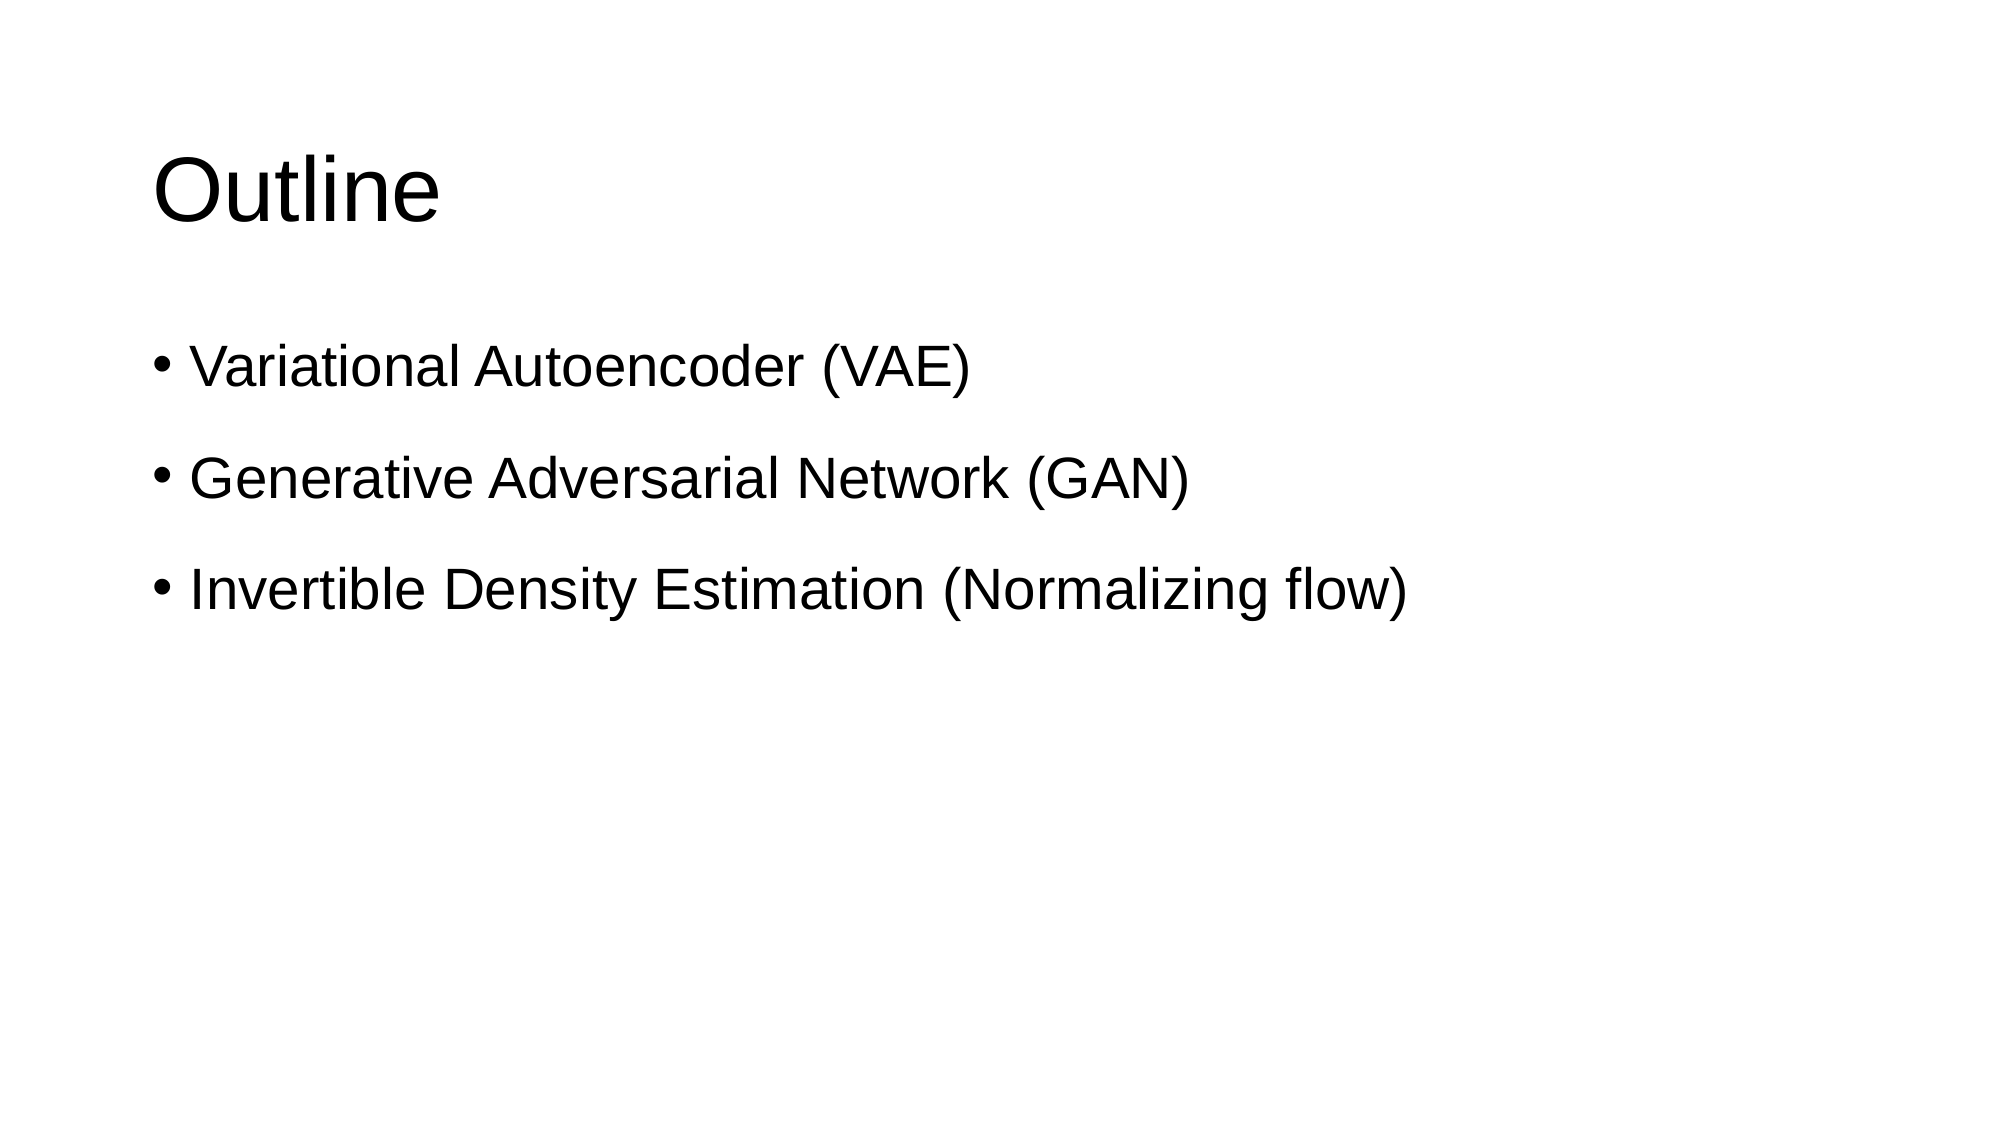

# Outline
Variational Autoencoder (VAE)
Generative Adversarial Network (GAN)
Invertible Density Estimation (Normalizing flow)